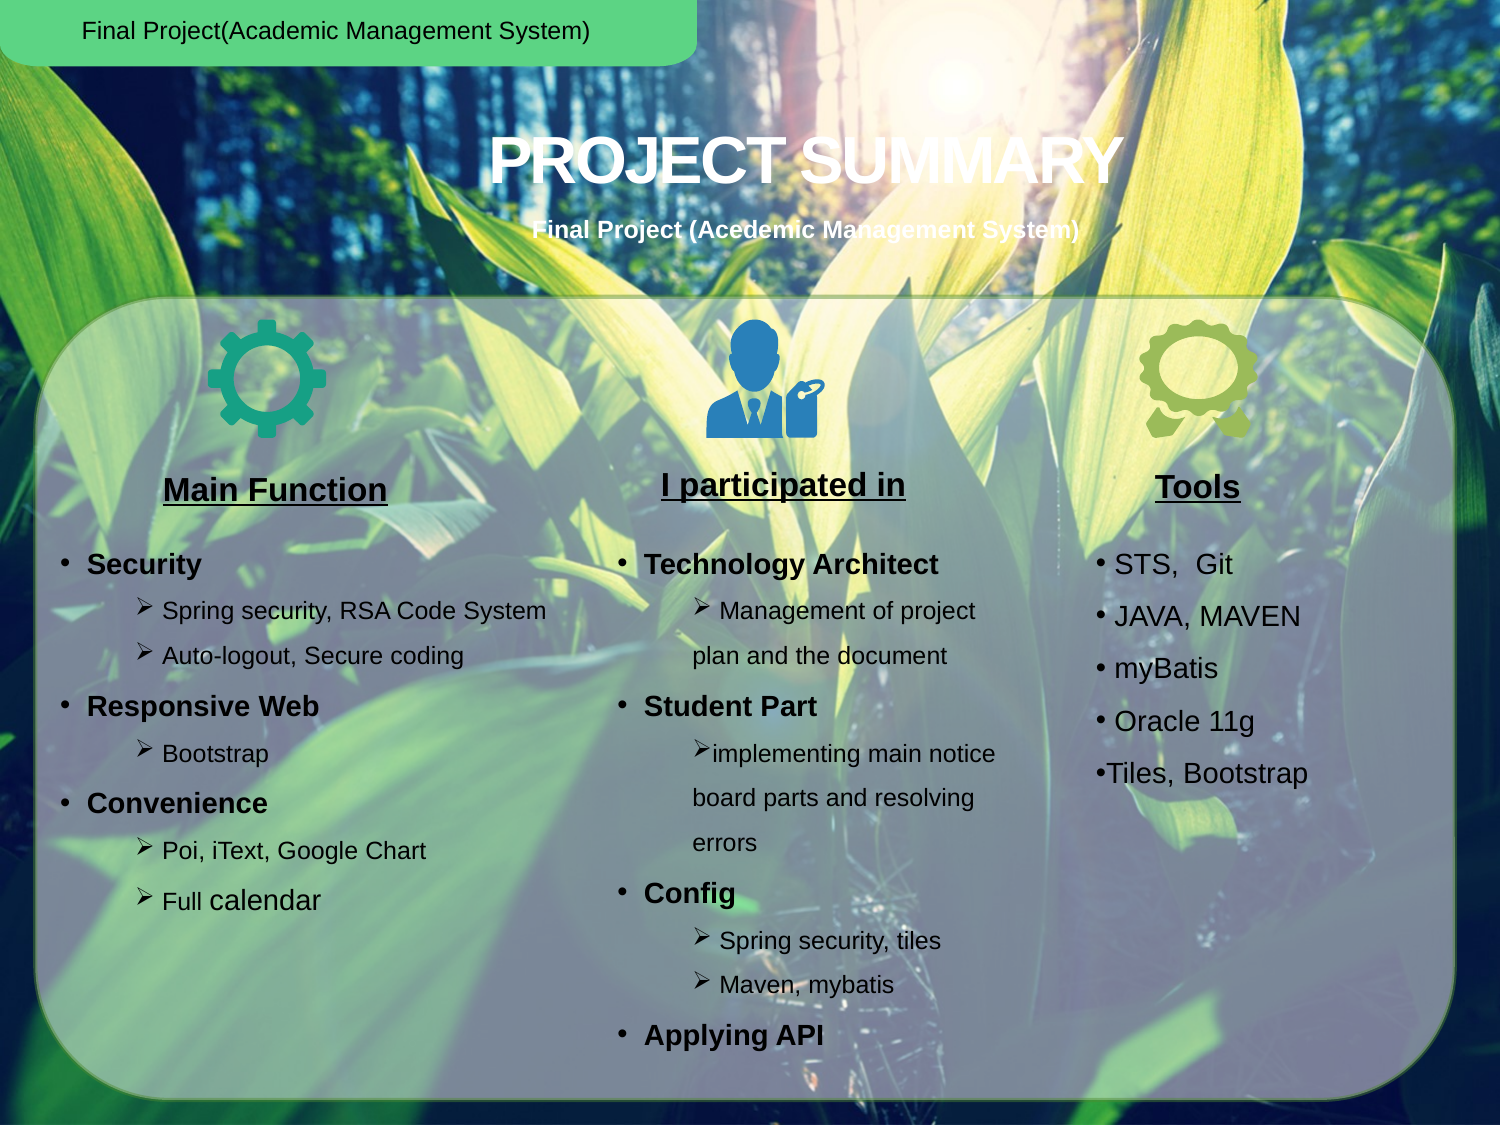

Final Project(Academic Management System)
PROJECT SUMMARY
Final Project (Acedemic Management System)

I participated in
Tools
Main Function
  Security
 Spring security, RSA Code System
 Auto-logout, Secure coding
  Responsive Web
 Bootstrap
  Convenience
 Poi, iText, Google Chart
 Full calendar

  Technology Architect
 Management of project plan and the document
  Student Part
implementing main notice board parts and resolving errors
  Config
 Spring security, tiles
 Maven, mybatis
  Applying API

 STS,  Git
 JAVA, MAVEN
 myBatis
 Oracle 11g
Tiles, Bootstrap